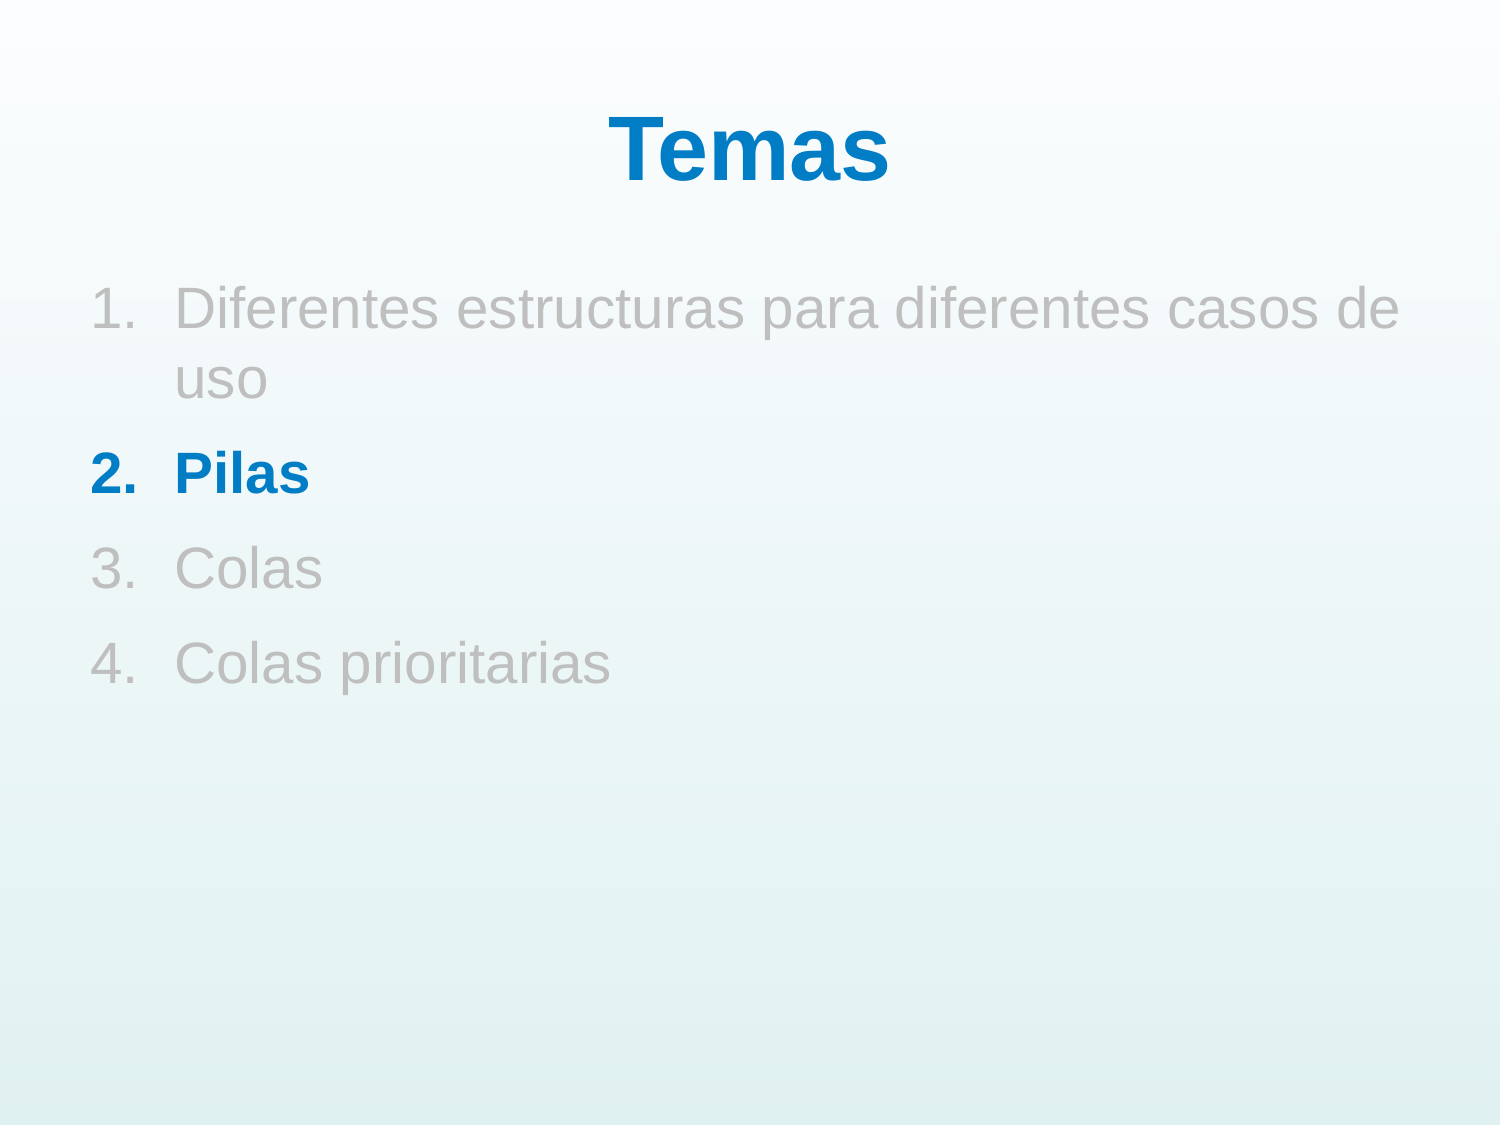

# Temas
Diferentes estructuras para diferentes casos de uso
Pilas
Colas
Colas prioritarias